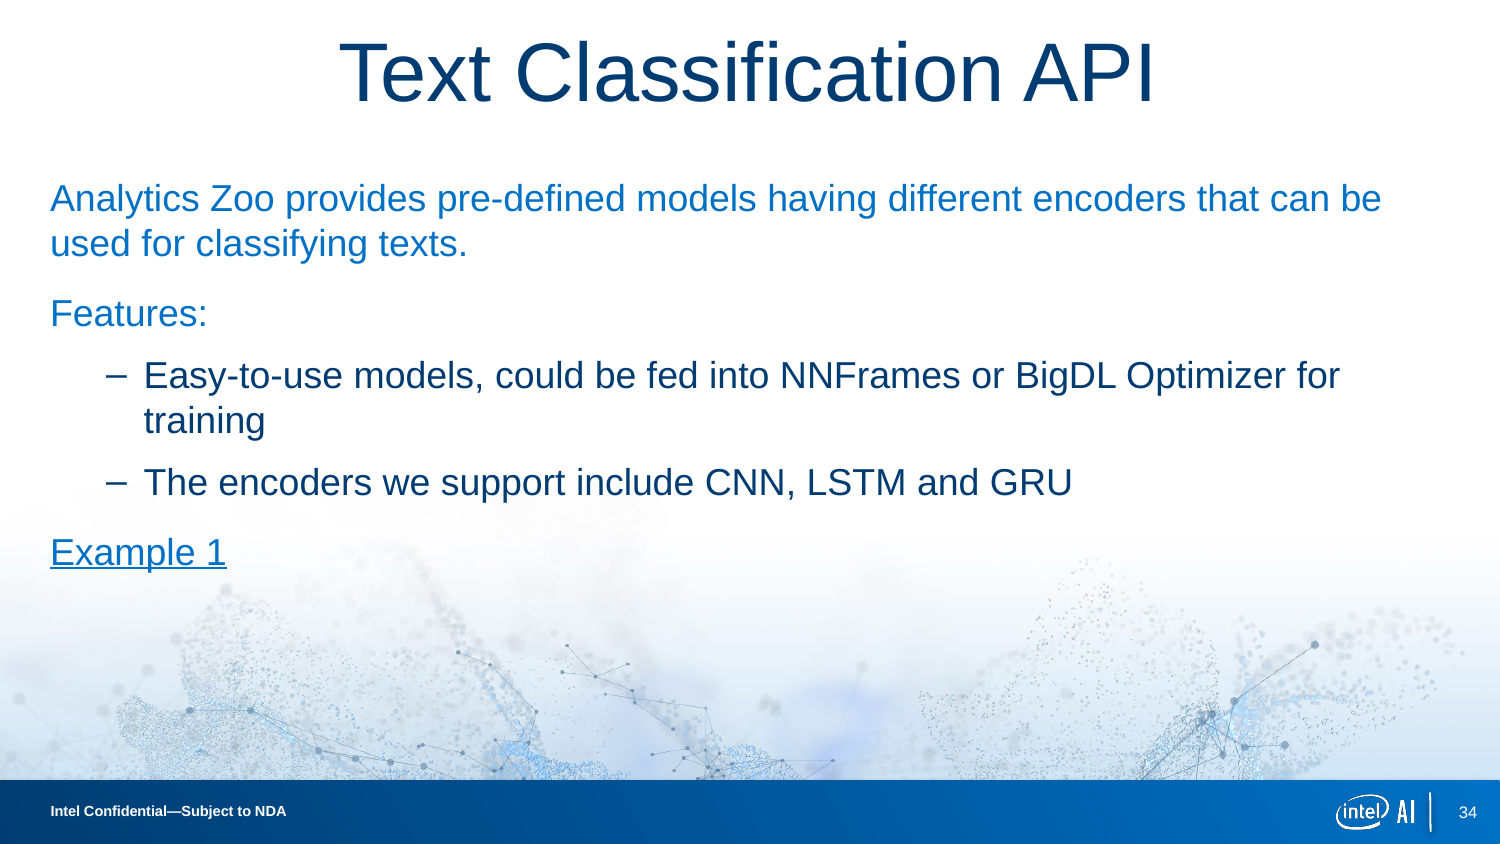

# Text Classification API
Analytics Zoo provides pre-defined models having different encoders that can be used for classifying texts.
Features:
Easy-to-use models, could be fed into NNFrames or BigDL Optimizer for training
The encoders we support include CNN, LSTM and GRU
Example 1